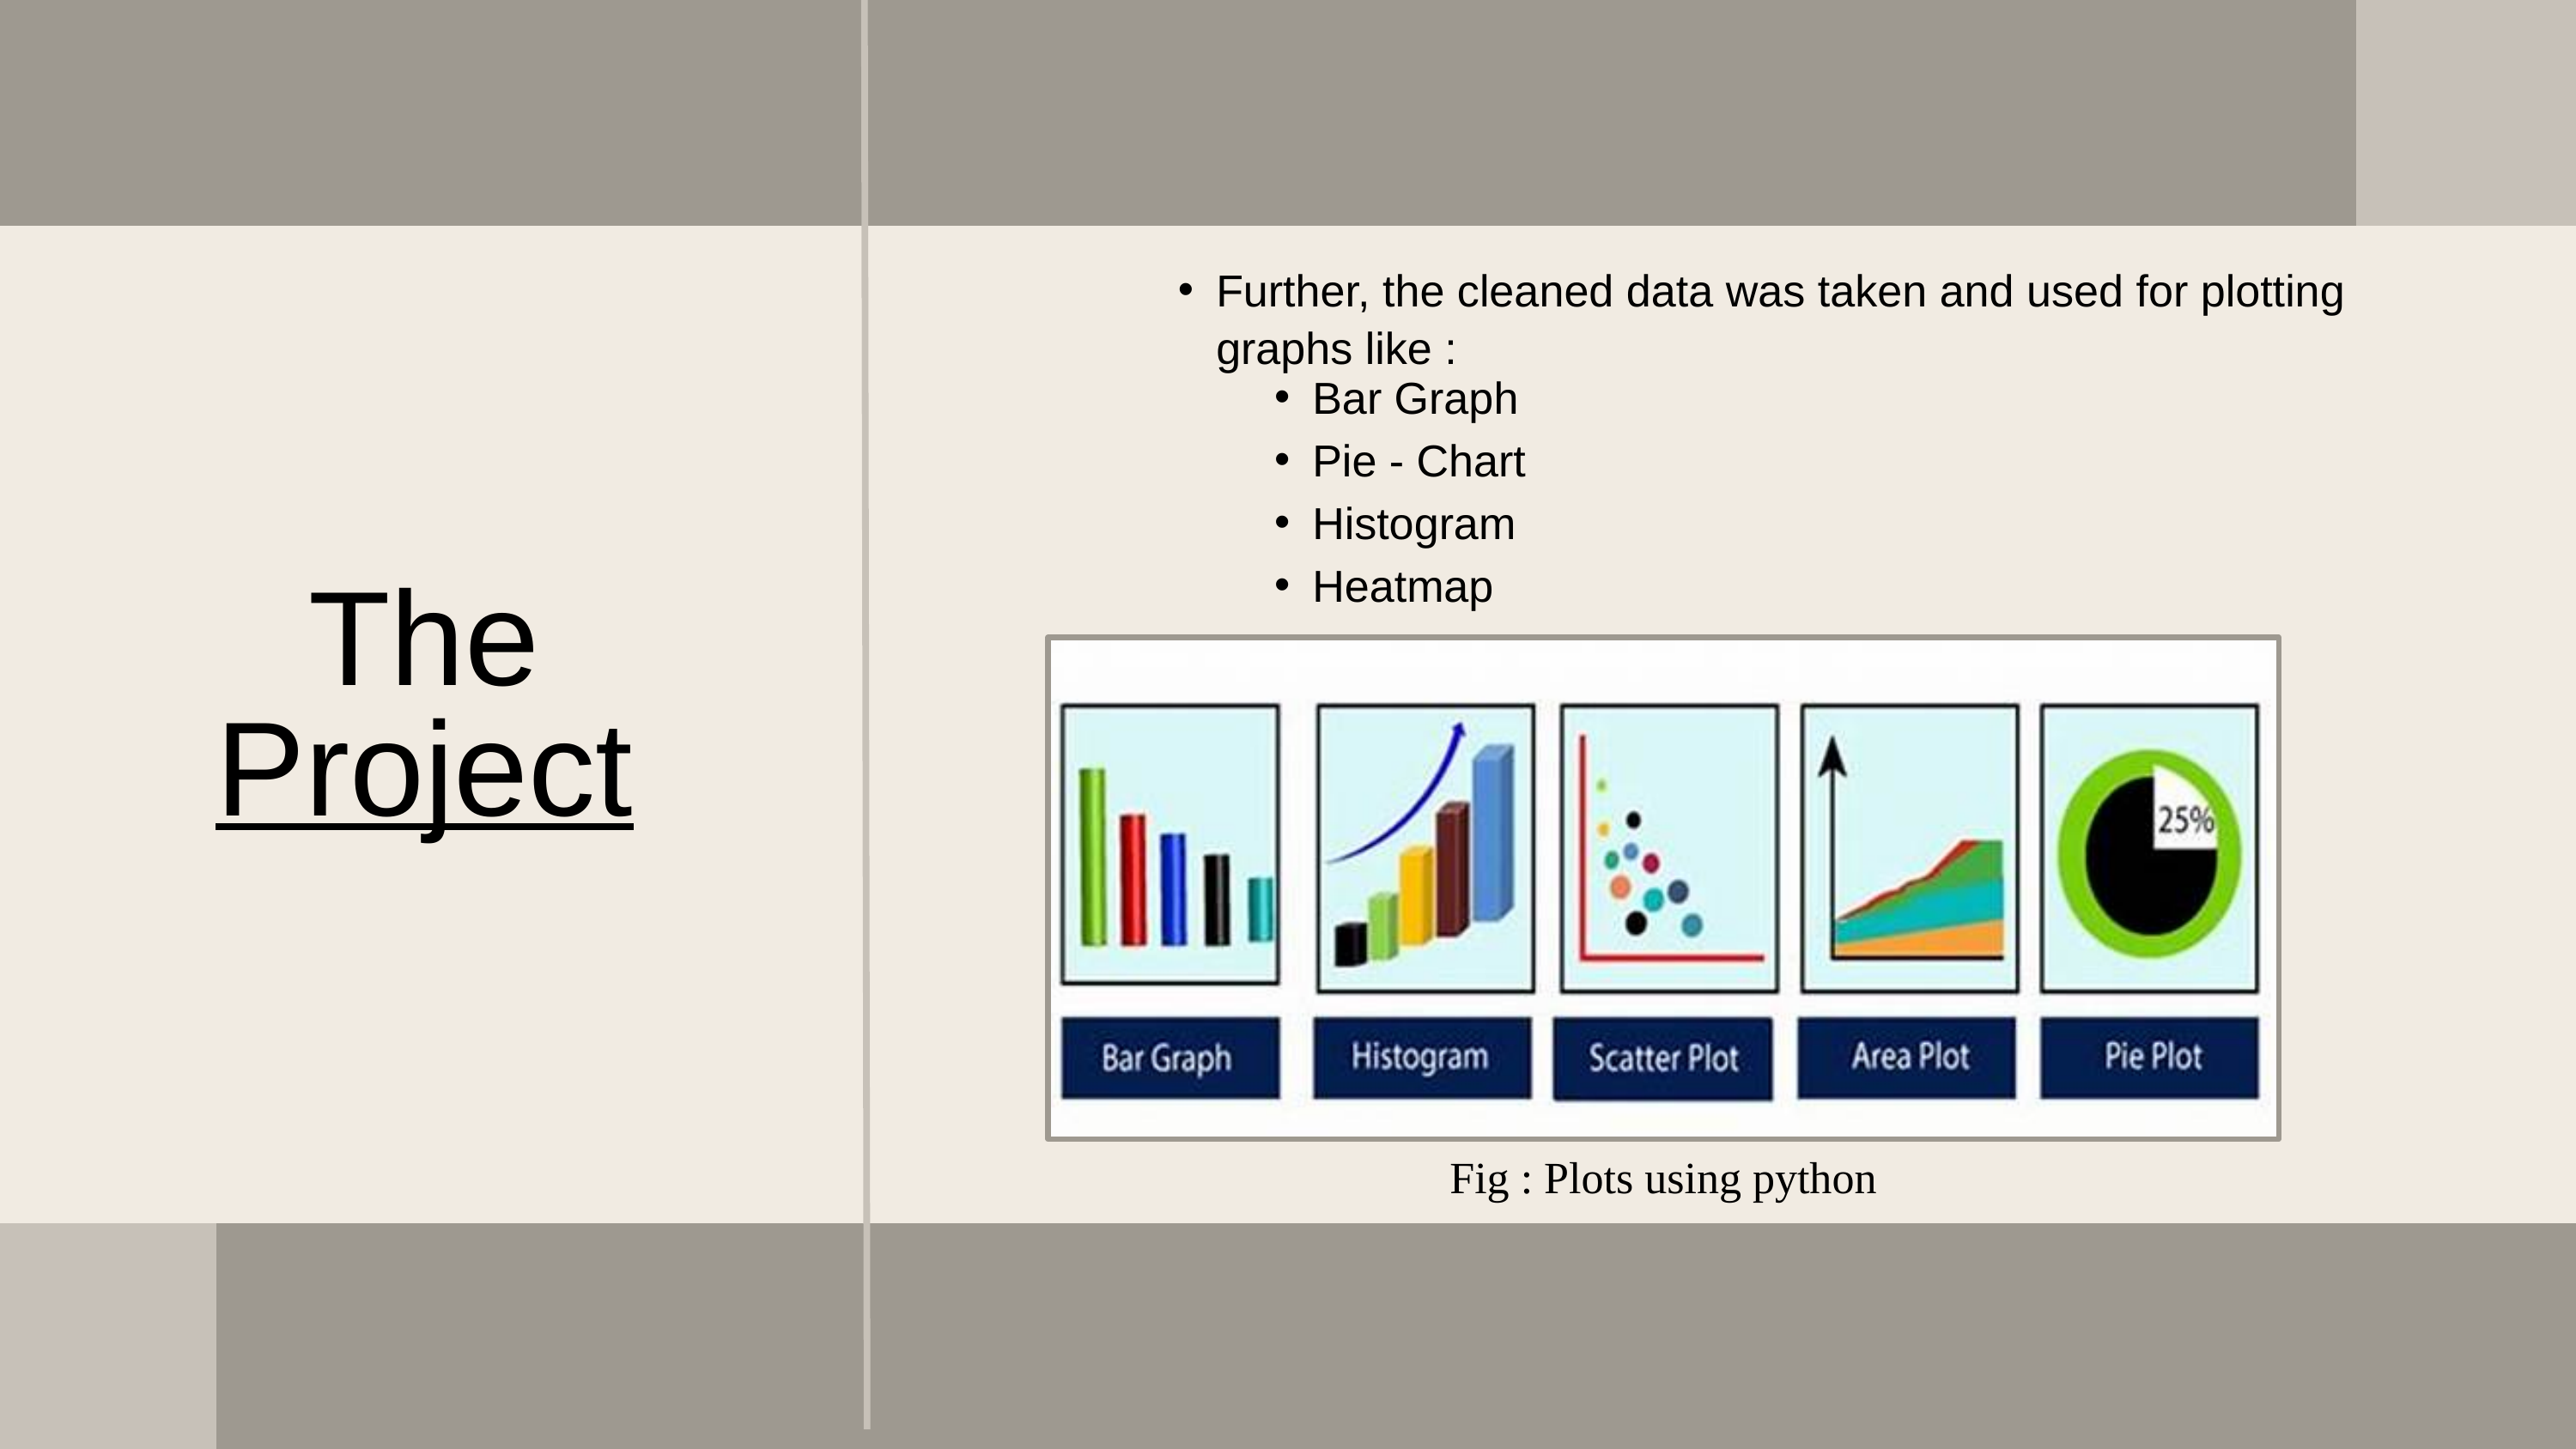

Further, the cleaned data was taken and used for plotting graphs like :

Bar Graph
Pie - Chart
Histogram
Heatmap
The
Project

Fig : Plots using python